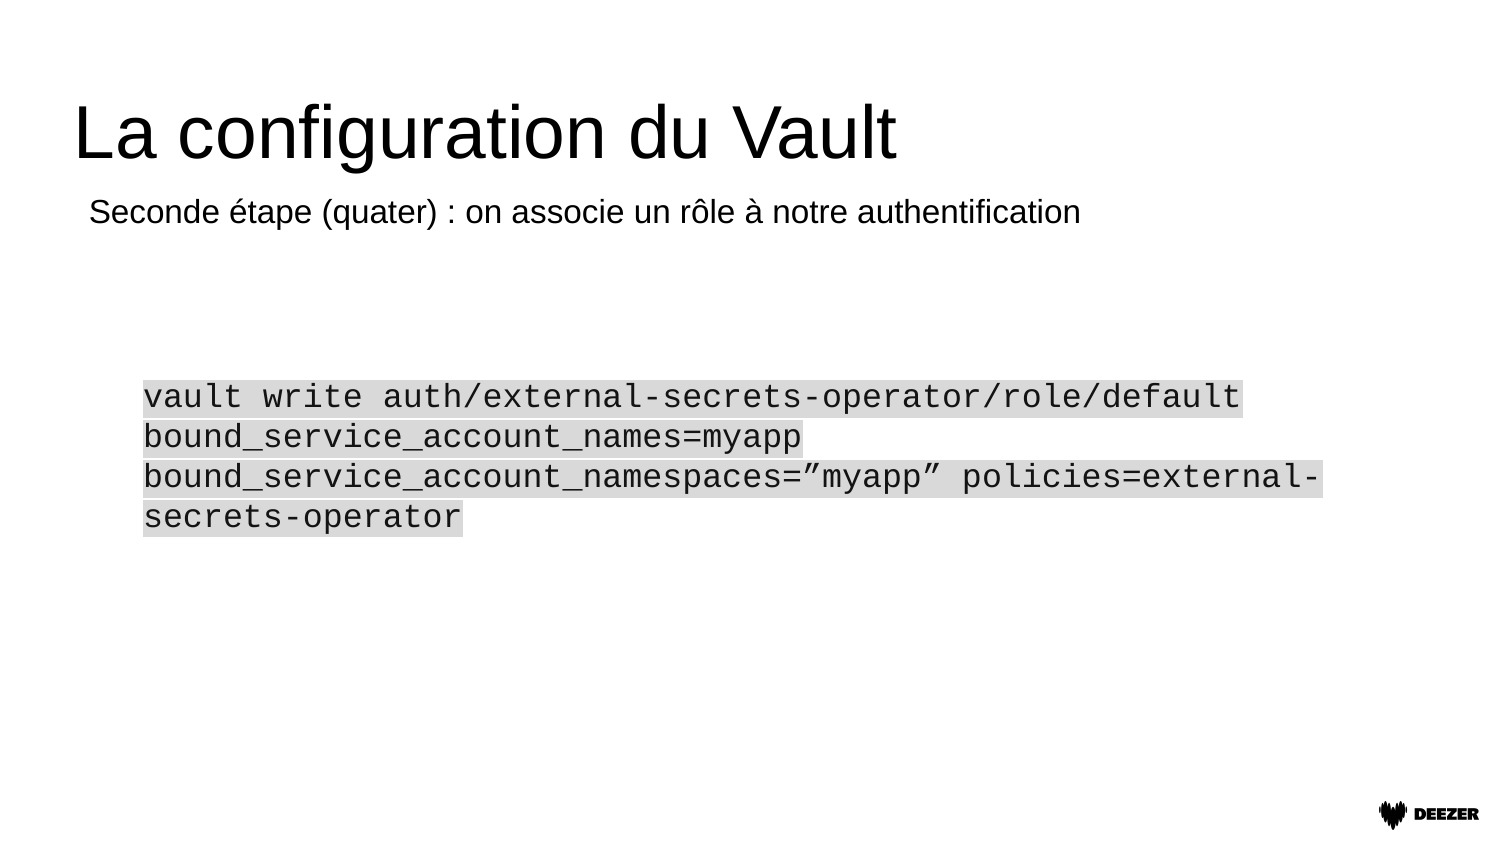

# La configuration du Vault

Seconde étape (quater) : on associe un rôle à notre authentification

vault write auth/external-secrets-operator/role/default bound_service_account_names=myapp bound_service_account_namespaces=”myapp” policies=external-secrets-operator